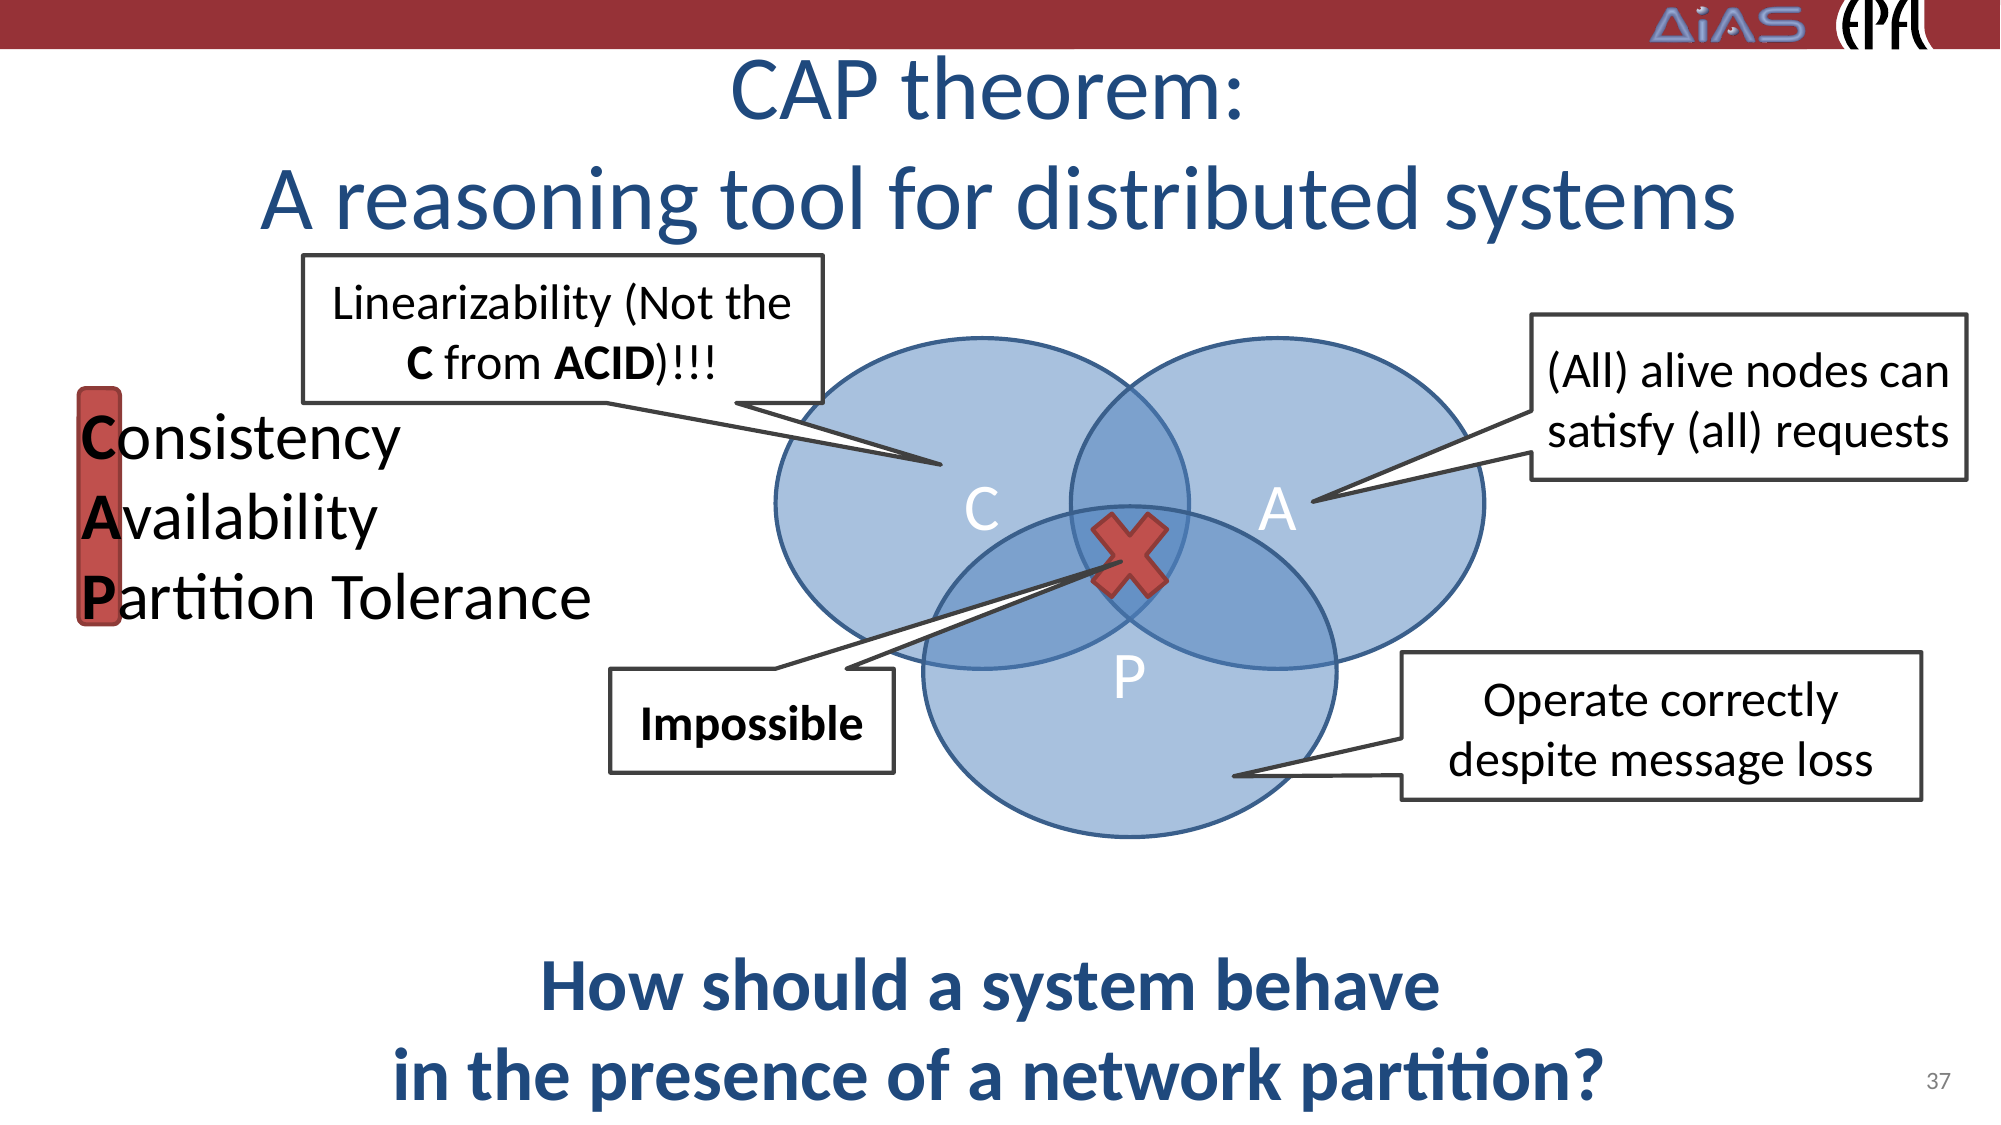

# CAP theorem: A reasoning tool for distributed systems
Linearizability (Not the C from ACID)!!!
(All) alive nodes can satisfy (all) requests
C
A
Consistency
Availability
Partition Tolerance

P
Operate correctly despite message loss
Impossible
How should a system behave
in the presence of a network partition?
37